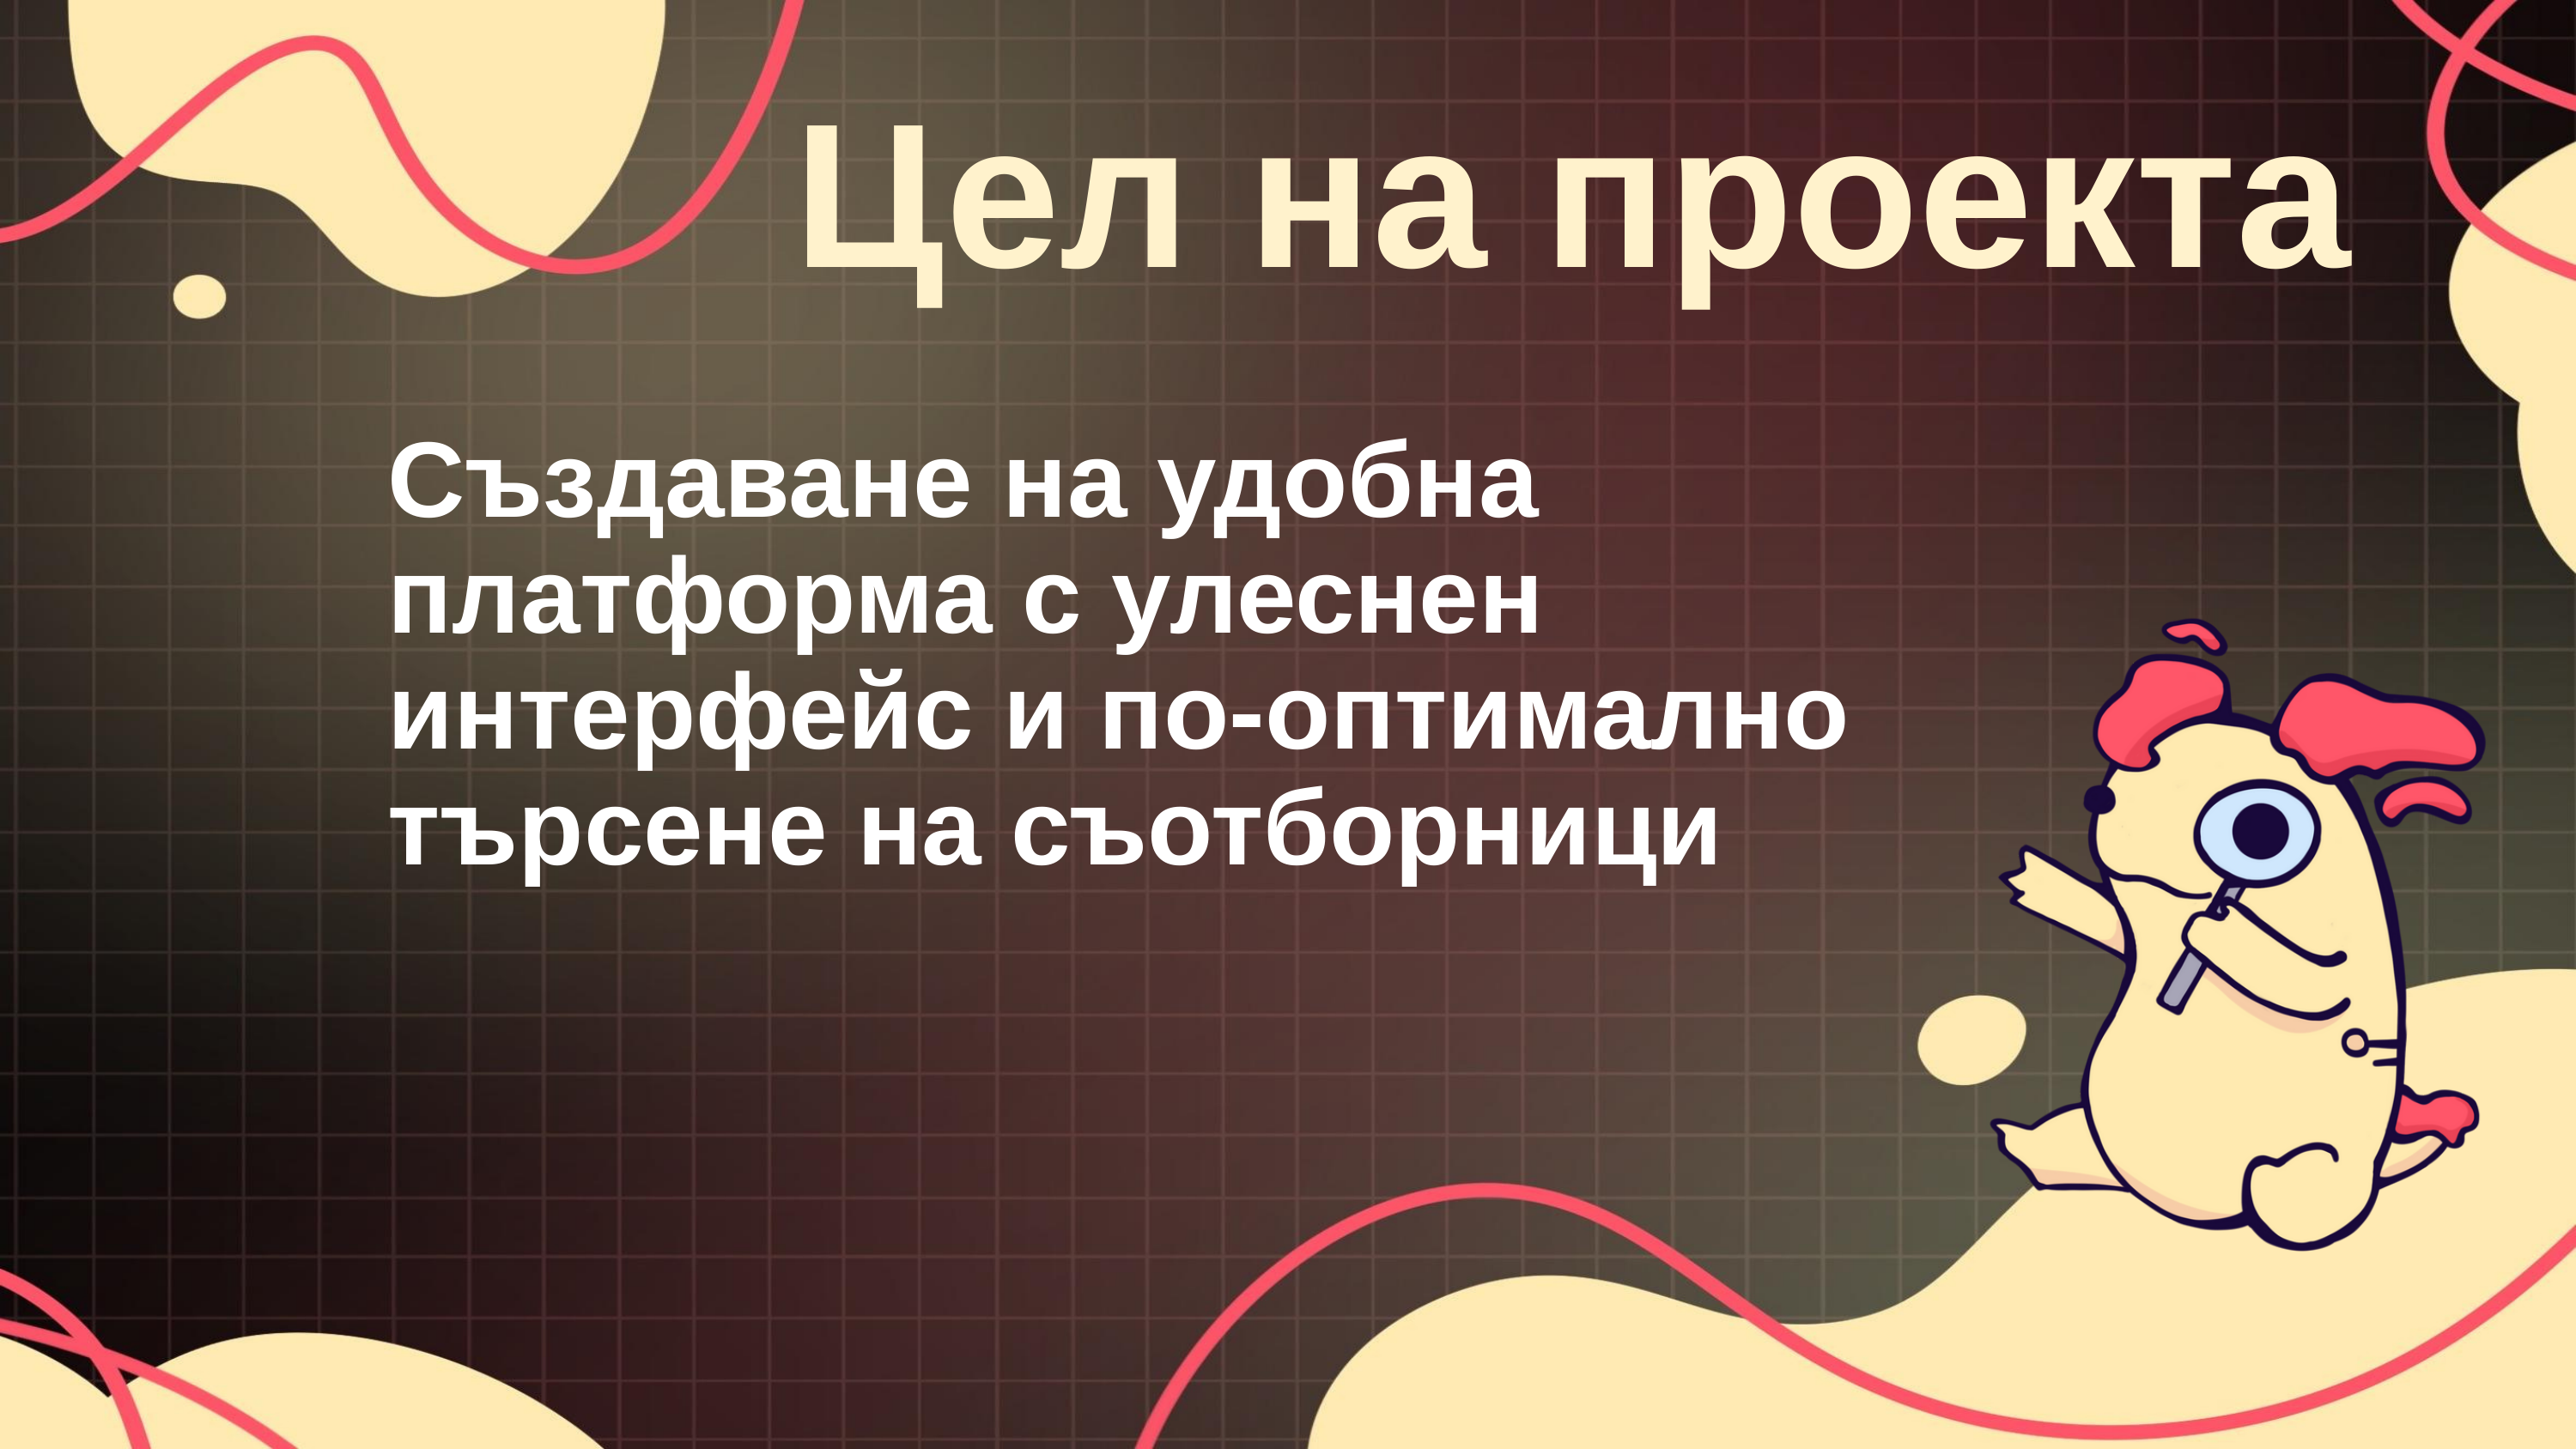

Цел на проекта
Създаване на удобна платформа с улеснен интерфейс и по-оптимално търсене на съотборници